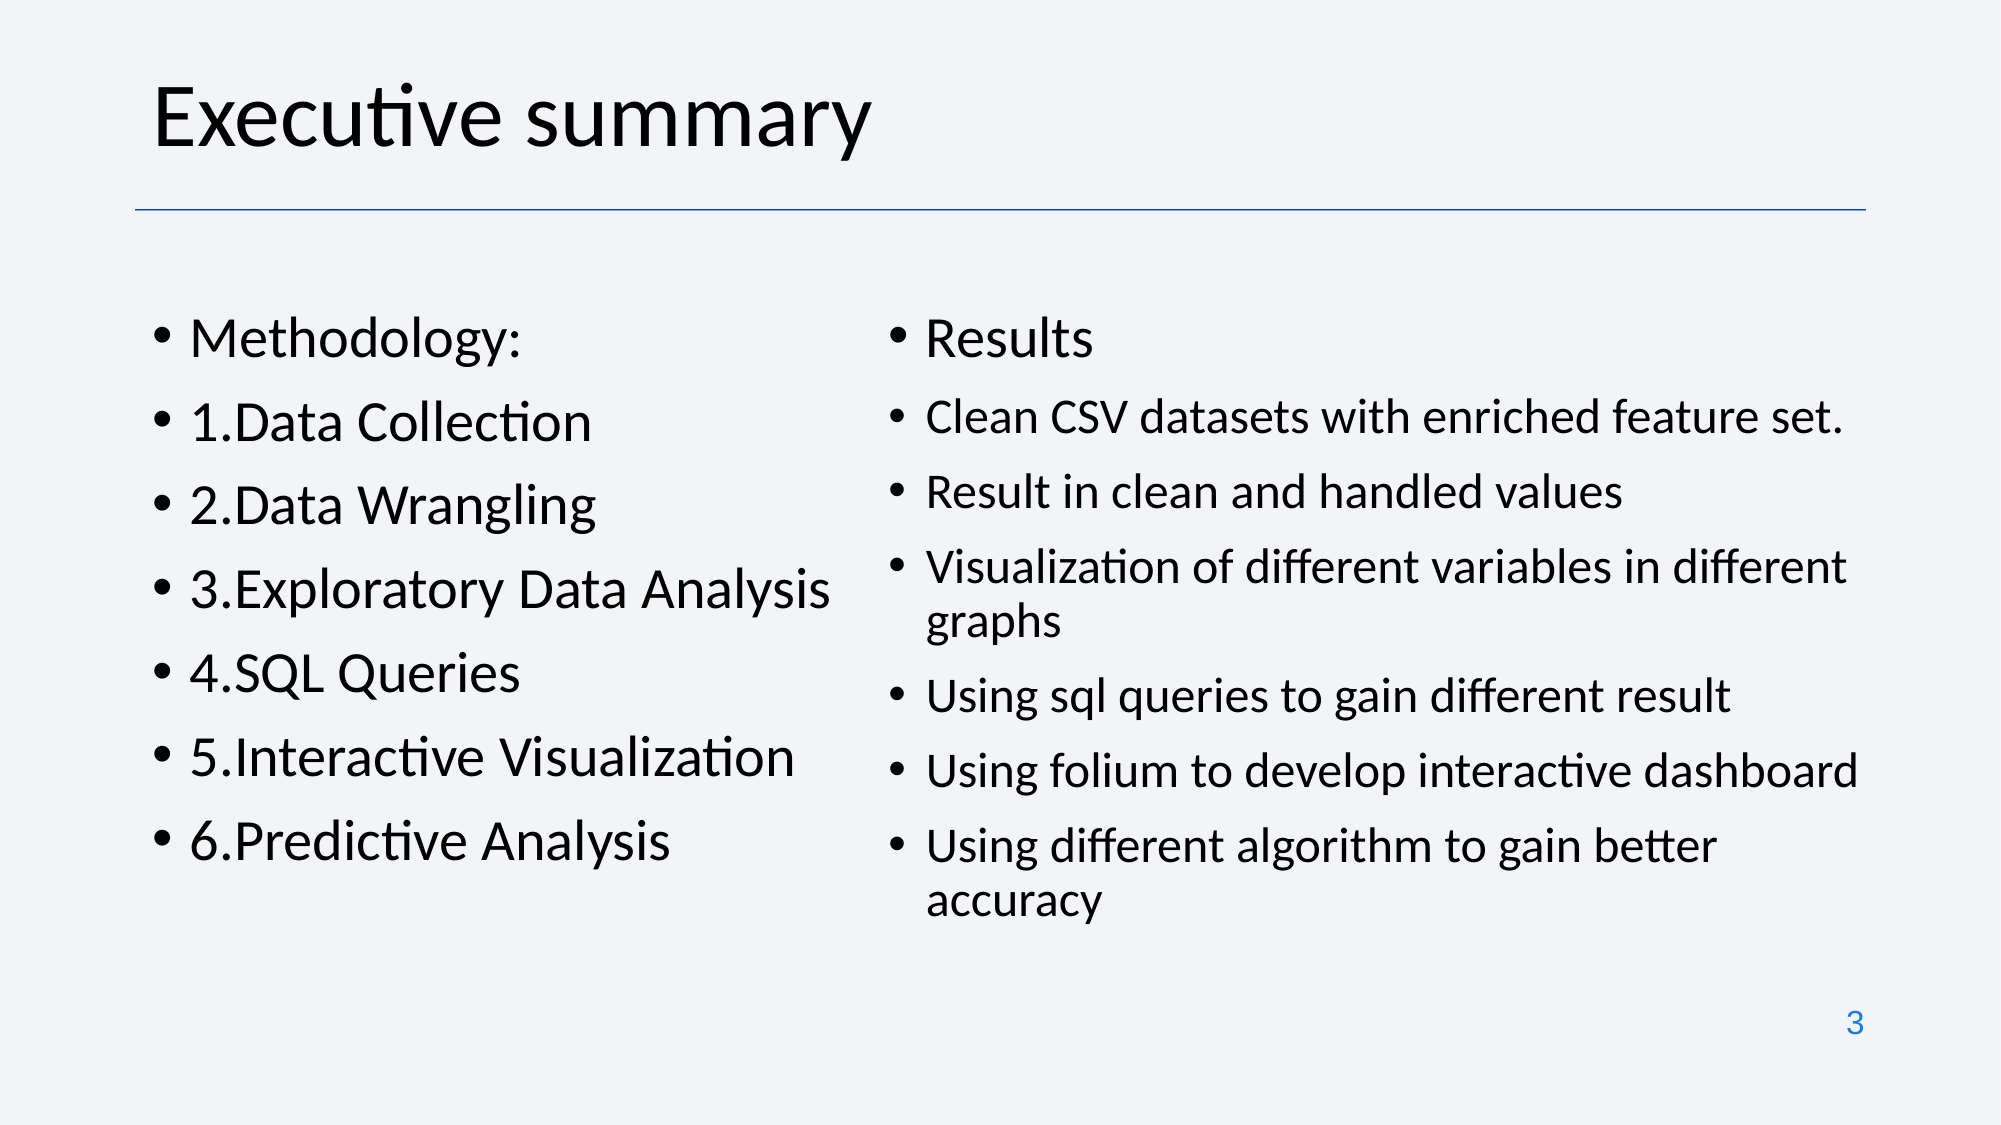

# Executive summary
Methodology:
1.Data Collection
2.Data Wrangling
3.Exploratory Data Analysis
4.SQL Queries
5.Interactive Visualization
6.Predictive Analysis

Results
Clean CSV datasets with enriched feature set.
Result in clean and handled values
Visualization of different variables in different graphs
Using sql queries to gain different result
Using folium to develop interactive dashboard
Using different algorithm to gain better accuracy

3